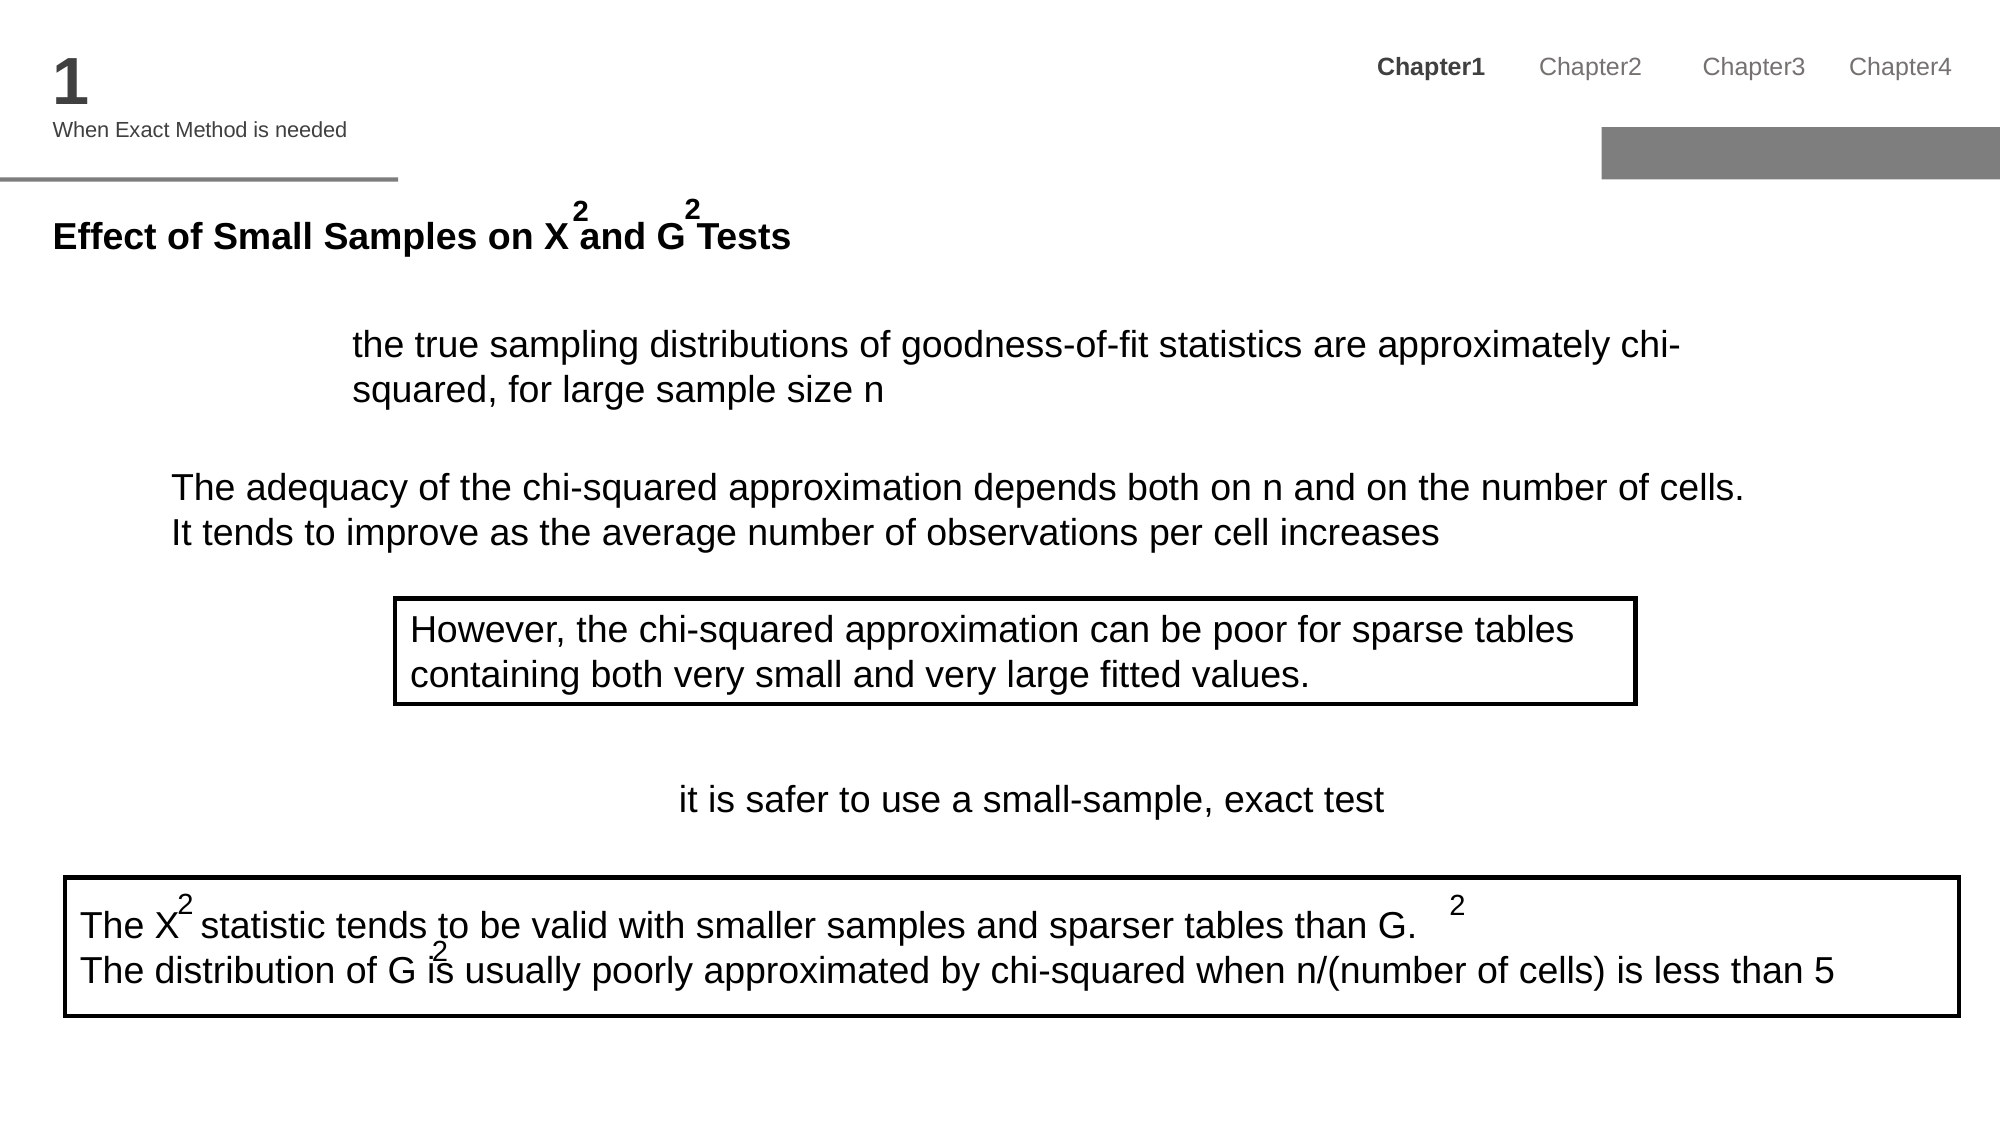

1
Chapter1
Chapter2
Chapter3
Chapter4
When Exact Method is needed

2
2
Effect of Small Samples on X and G Tests
the true sampling distributions of goodness-of-fit statistics are approximately chi-squared, for large sample size n
The adequacy of the chi-squared approximation depends both on n and on the number of cells.
It tends to improve as the average number of observations per cell increases
However, the chi-squared approximation can be poor for sparse tables containing both very small and very large fitted values.

it is safer to use a small-sample, exact test

2
2
The X  statistic tends to be valid with smaller samples and sparser tables than G.
The distribution of G is usually poorly approximated by chi-squared when n/(number of cells) is less than 5
2